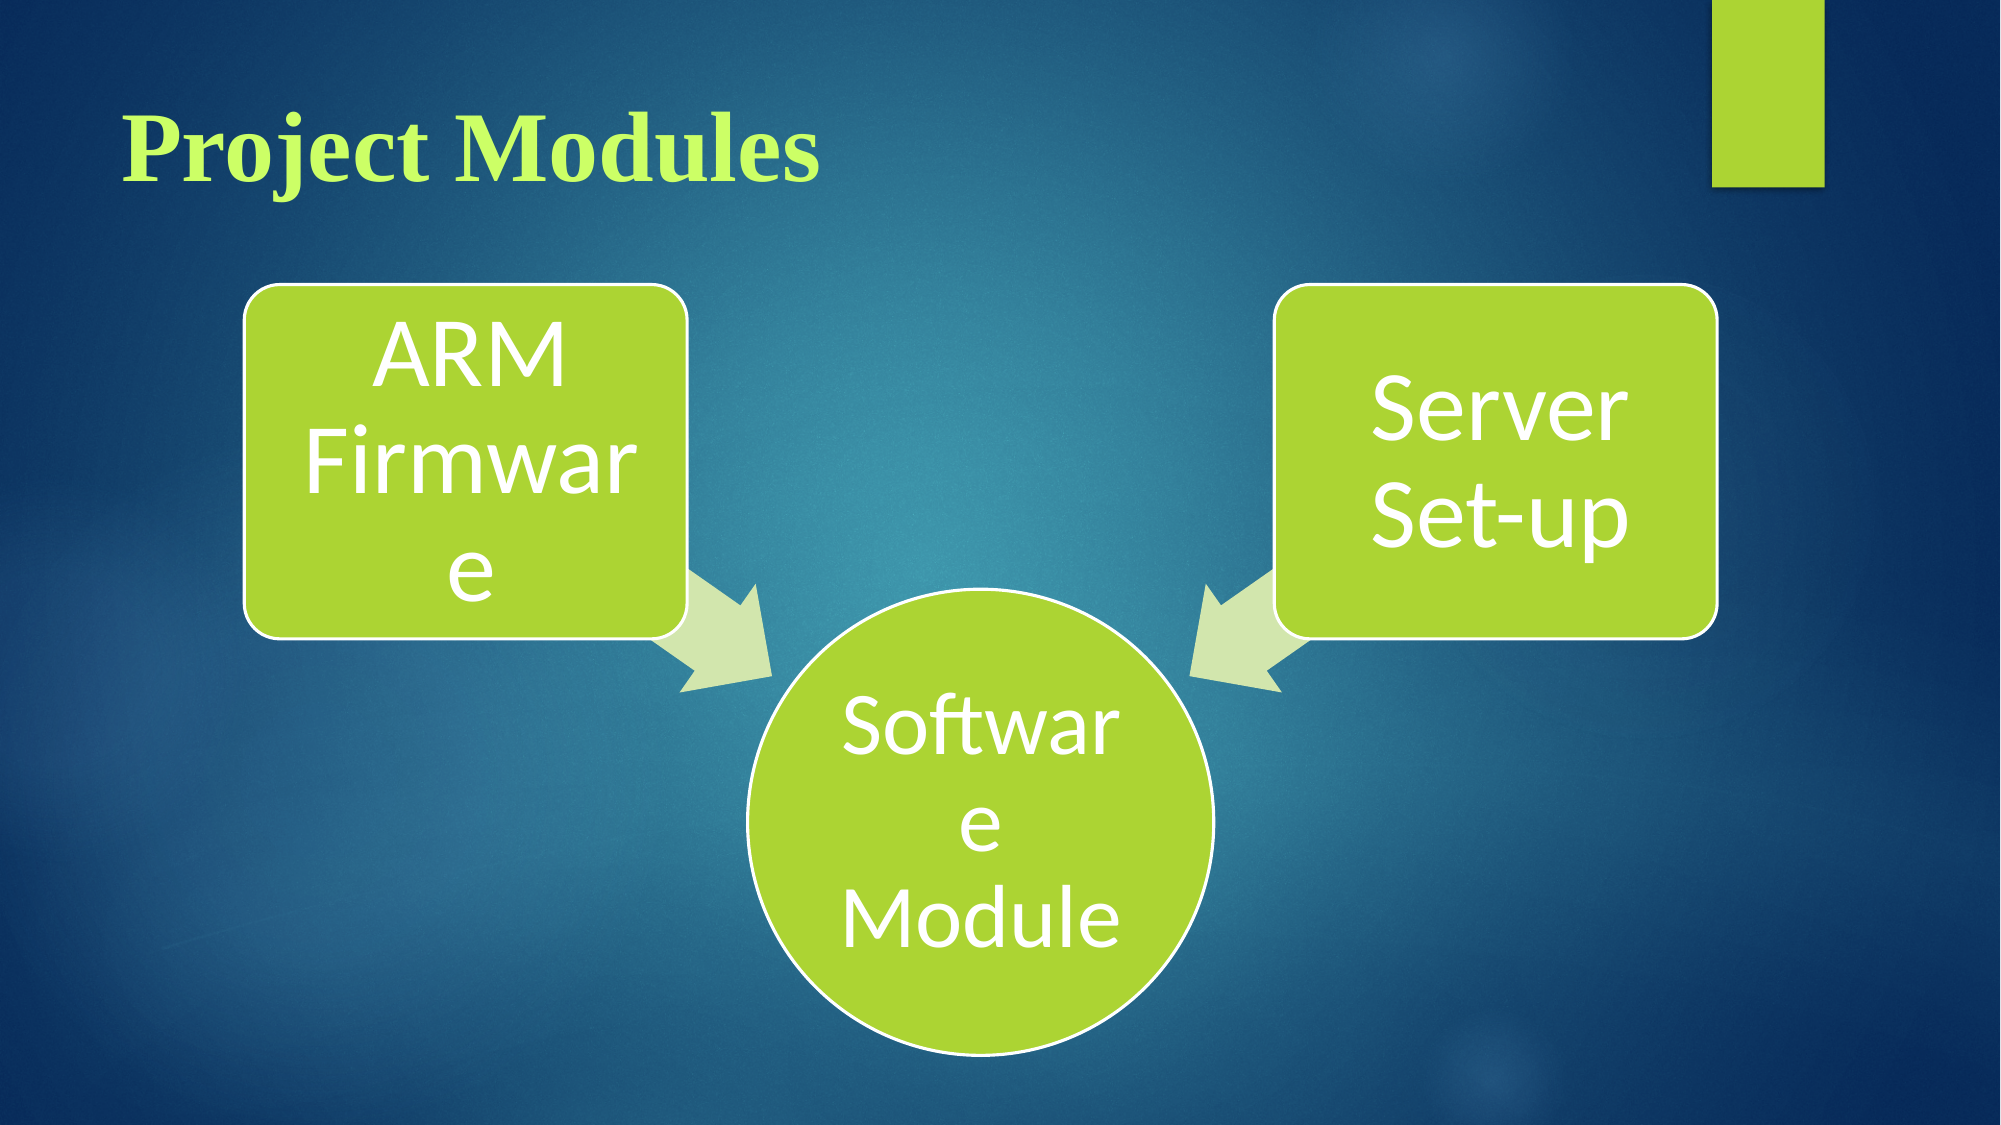

# Project Modules
Software Module
ARM Firmware
Server Set-up